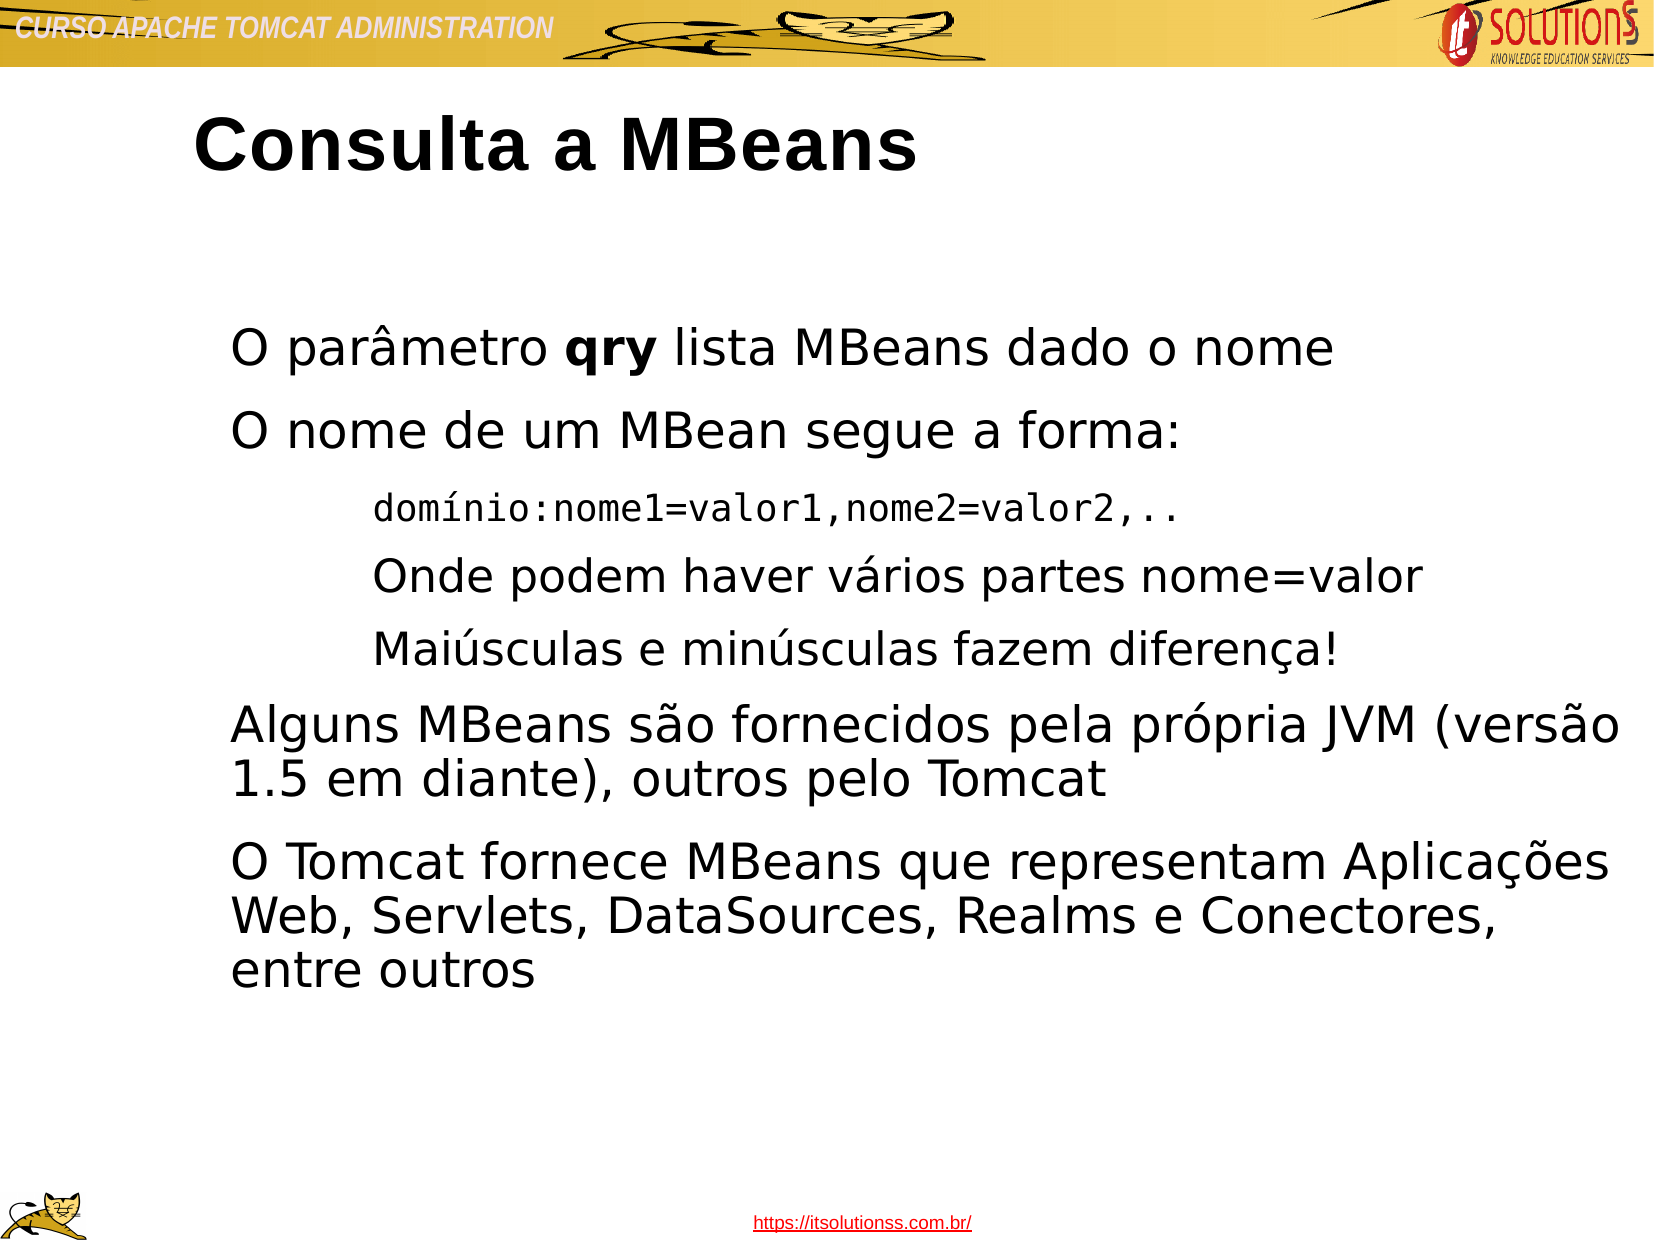

Consulta a MBeans
O parâmetro qry lista MBeans dado o nome
O nome de um MBean segue a forma:
domínio:nome1=valor1,nome2=valor2,..
Onde podem haver vários partes nome=valor
Maiúsculas e minúsculas fazem diferença!
Alguns MBeans são fornecidos pela própria JVM (versão 1.5 em diante), outros pelo Tomcat
O Tomcat fornece MBeans que representam Aplicações Web, Servlets, DataSources, Realms e Conectores, entre outros